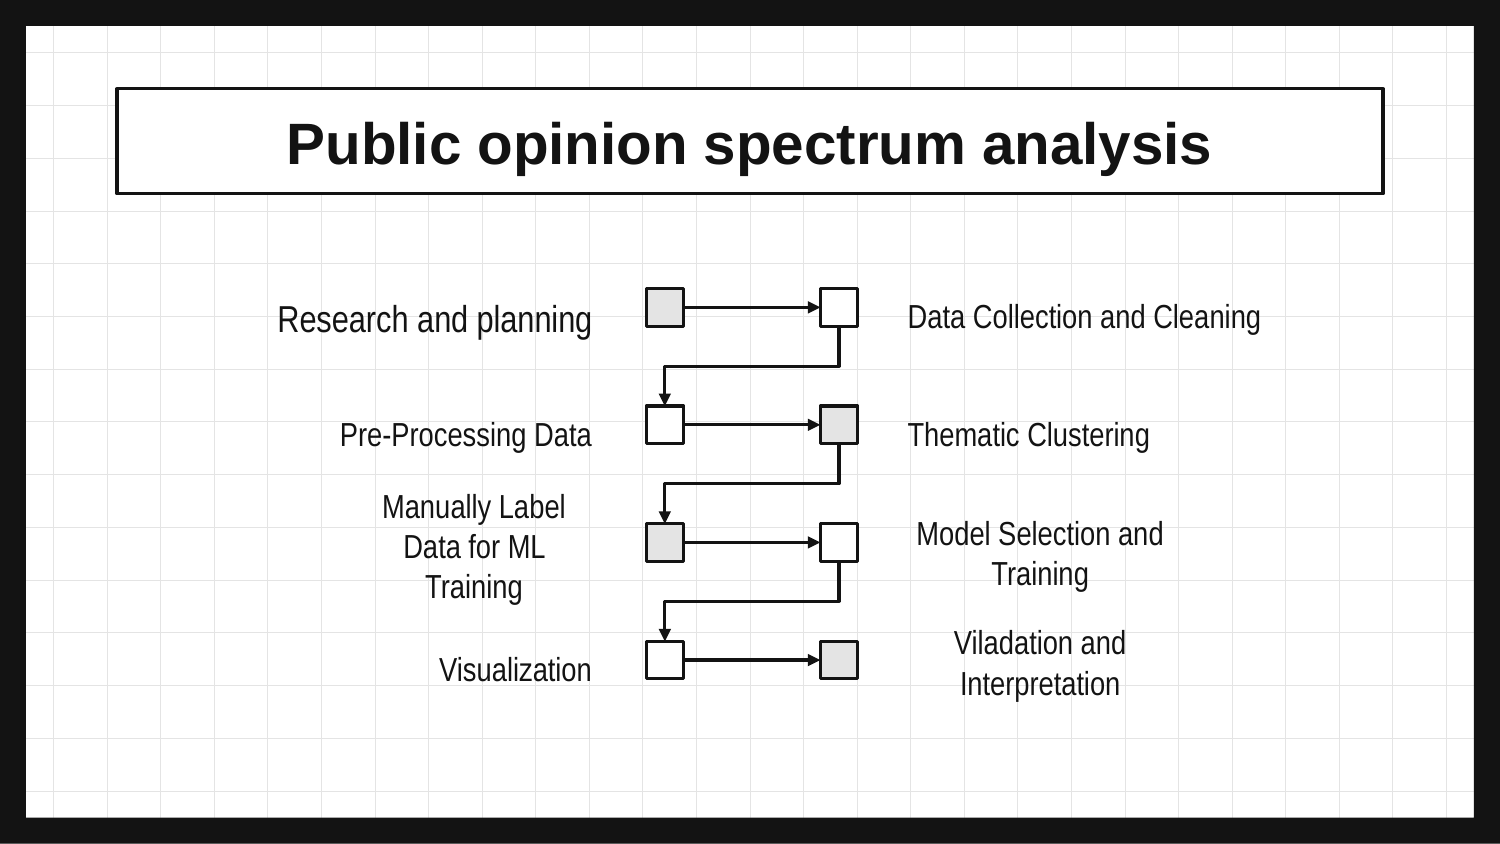

# Public opinion spectrum analysis
Research and planning
Data Collection and Cleaning

Pre-Processing Data
Thematic Clustering

Manually Label Data for ML Training
Model Selection and Training

Viladation and Interpretation
Visualization